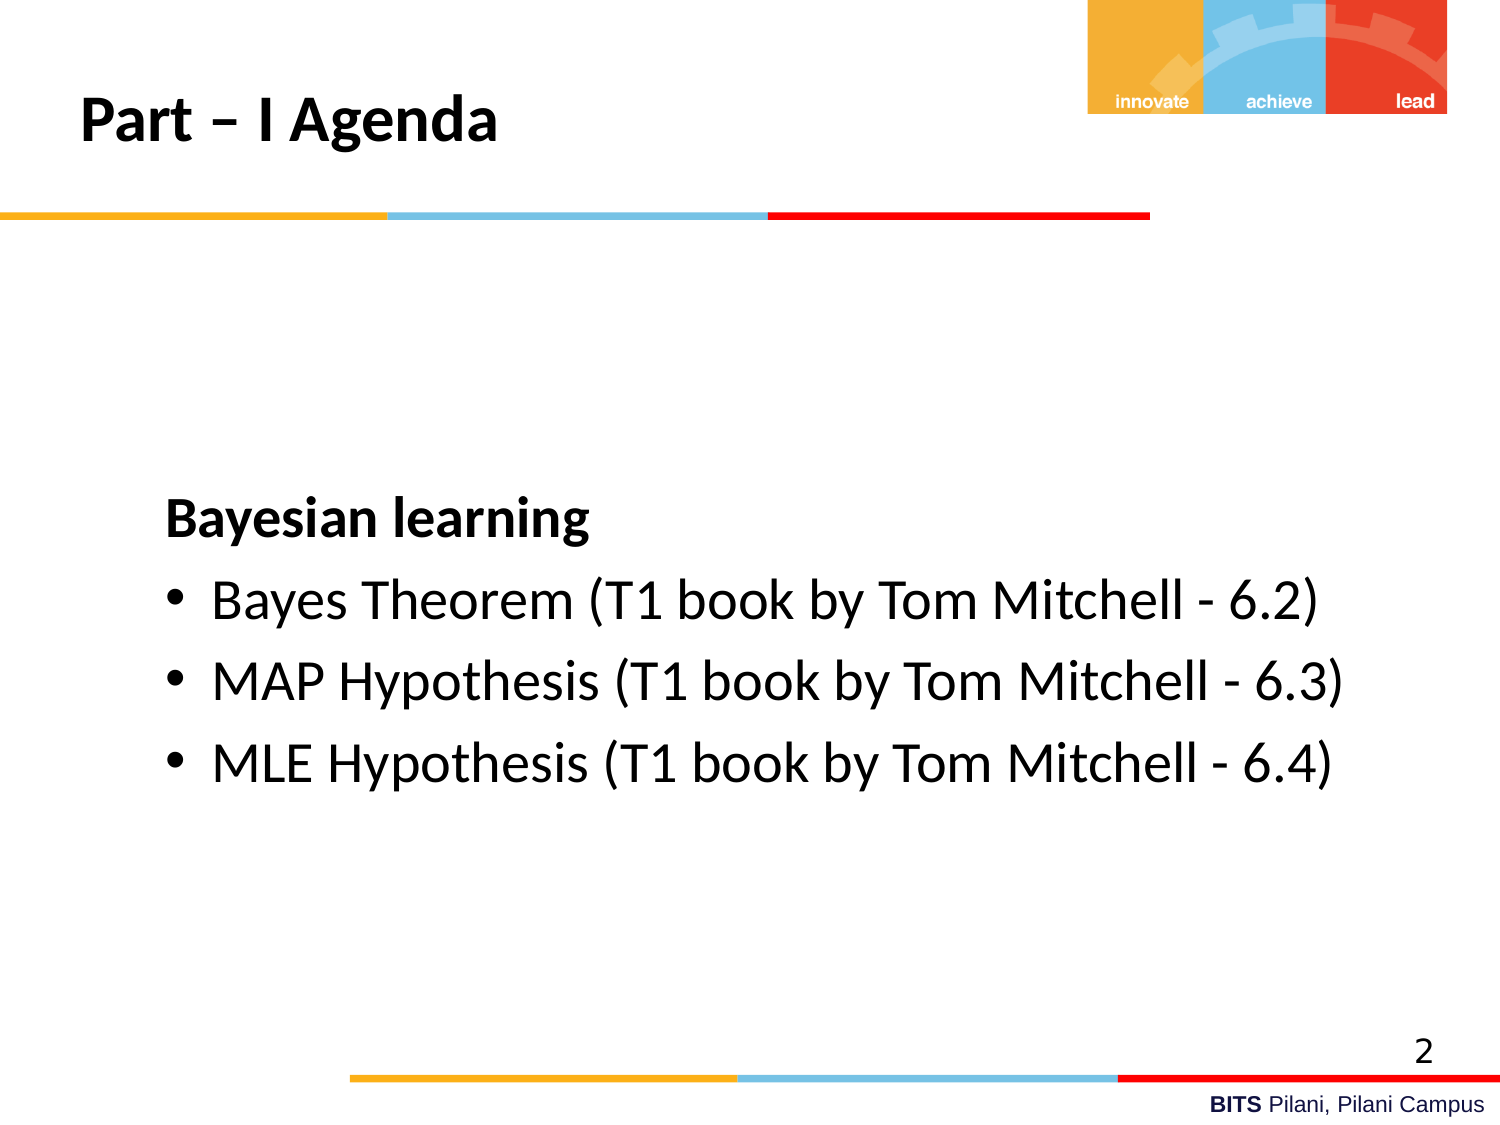

# Part – I Agenda

Bayesian learning
Bayes Theorem (T1 book by Tom Mitchell - 6.2)
MAP Hypothesis (T1 book by Tom Mitchell - 6.3)
MLE Hypothesis (T1 book by Tom Mitchell - 6.4)

2